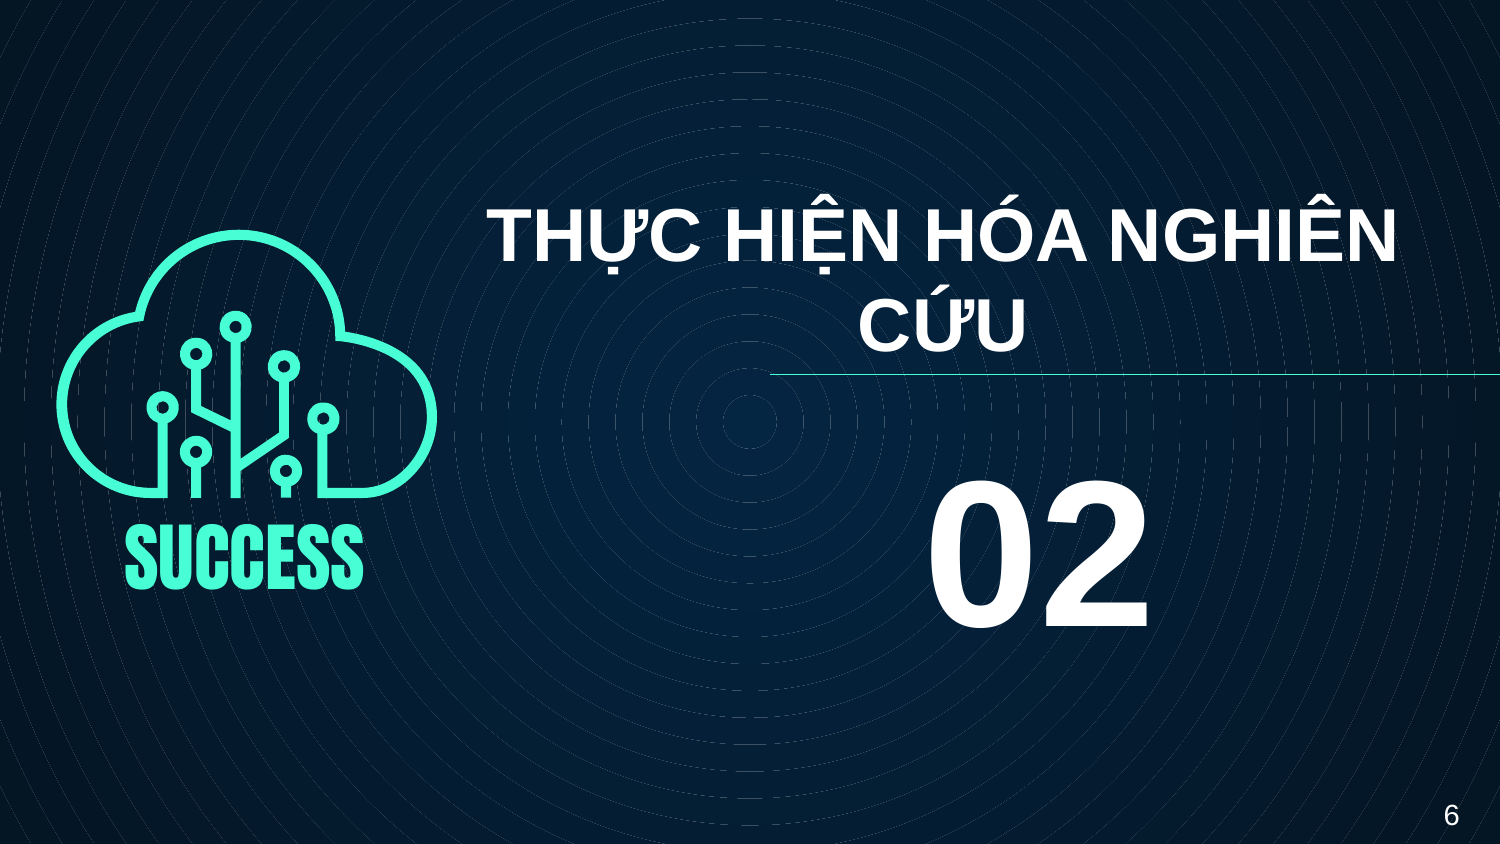

THỰC HIỆN HÓA NGHIÊN CỨU

02
# SUCCESS
6